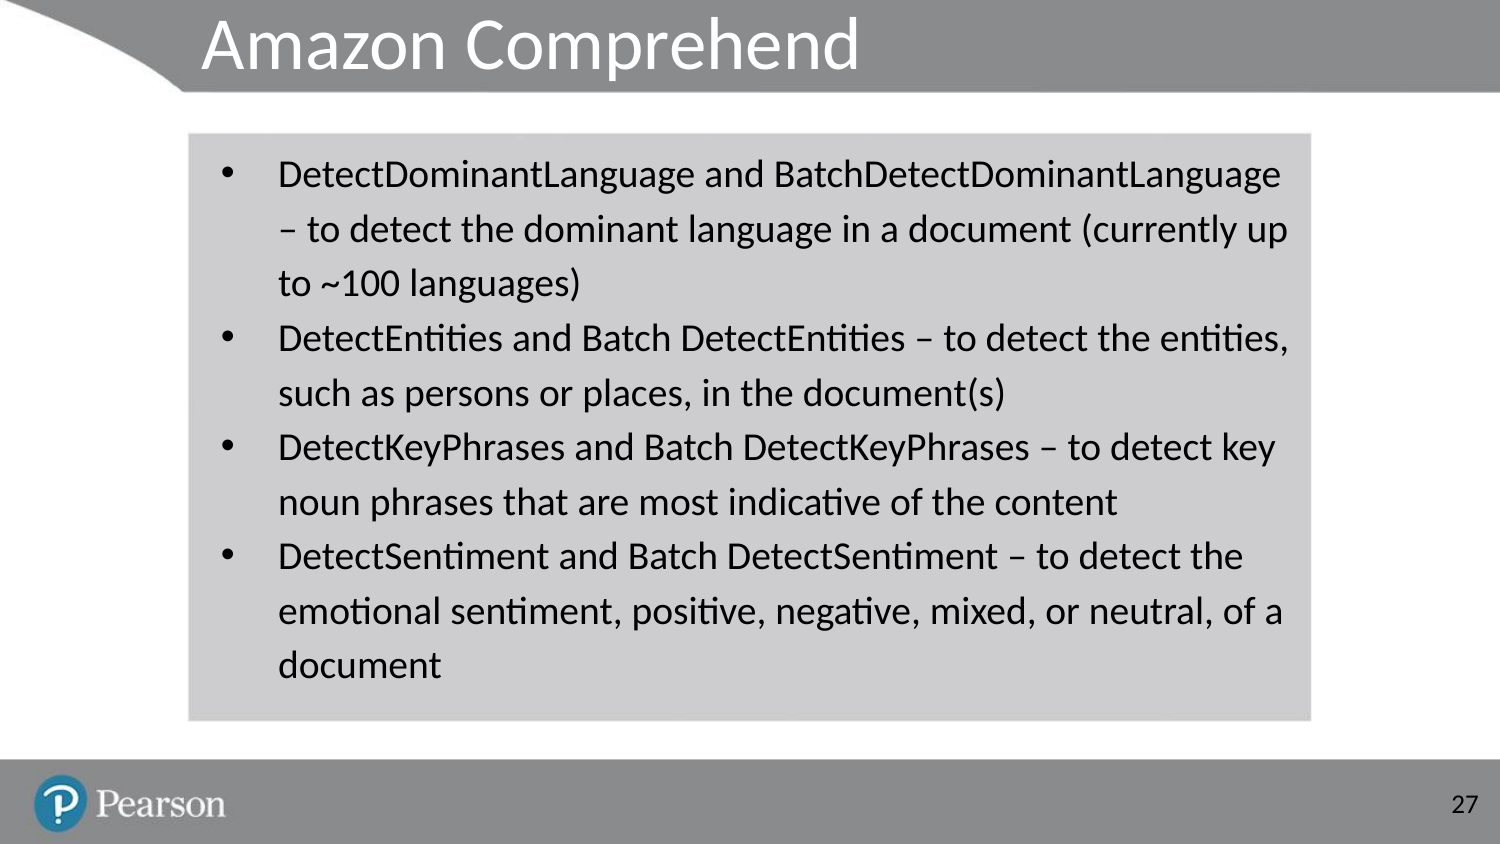

# Amazon Comprehend
DetectDominantLanguage and BatchDetectDominantLanguage – to detect the dominant language in a document (currently up to ~100 languages)
DetectEntities and Batch DetectEntities – to detect the entities, such as persons or places, in the document(s)
DetectKeyPhrases and Batch DetectKeyPhrases – to detect key noun phrases that are most indicative of the content
DetectSentiment and Batch DetectSentiment – to detect the emotional sentiment, positive, negative, mixed, or neutral, of a document
27